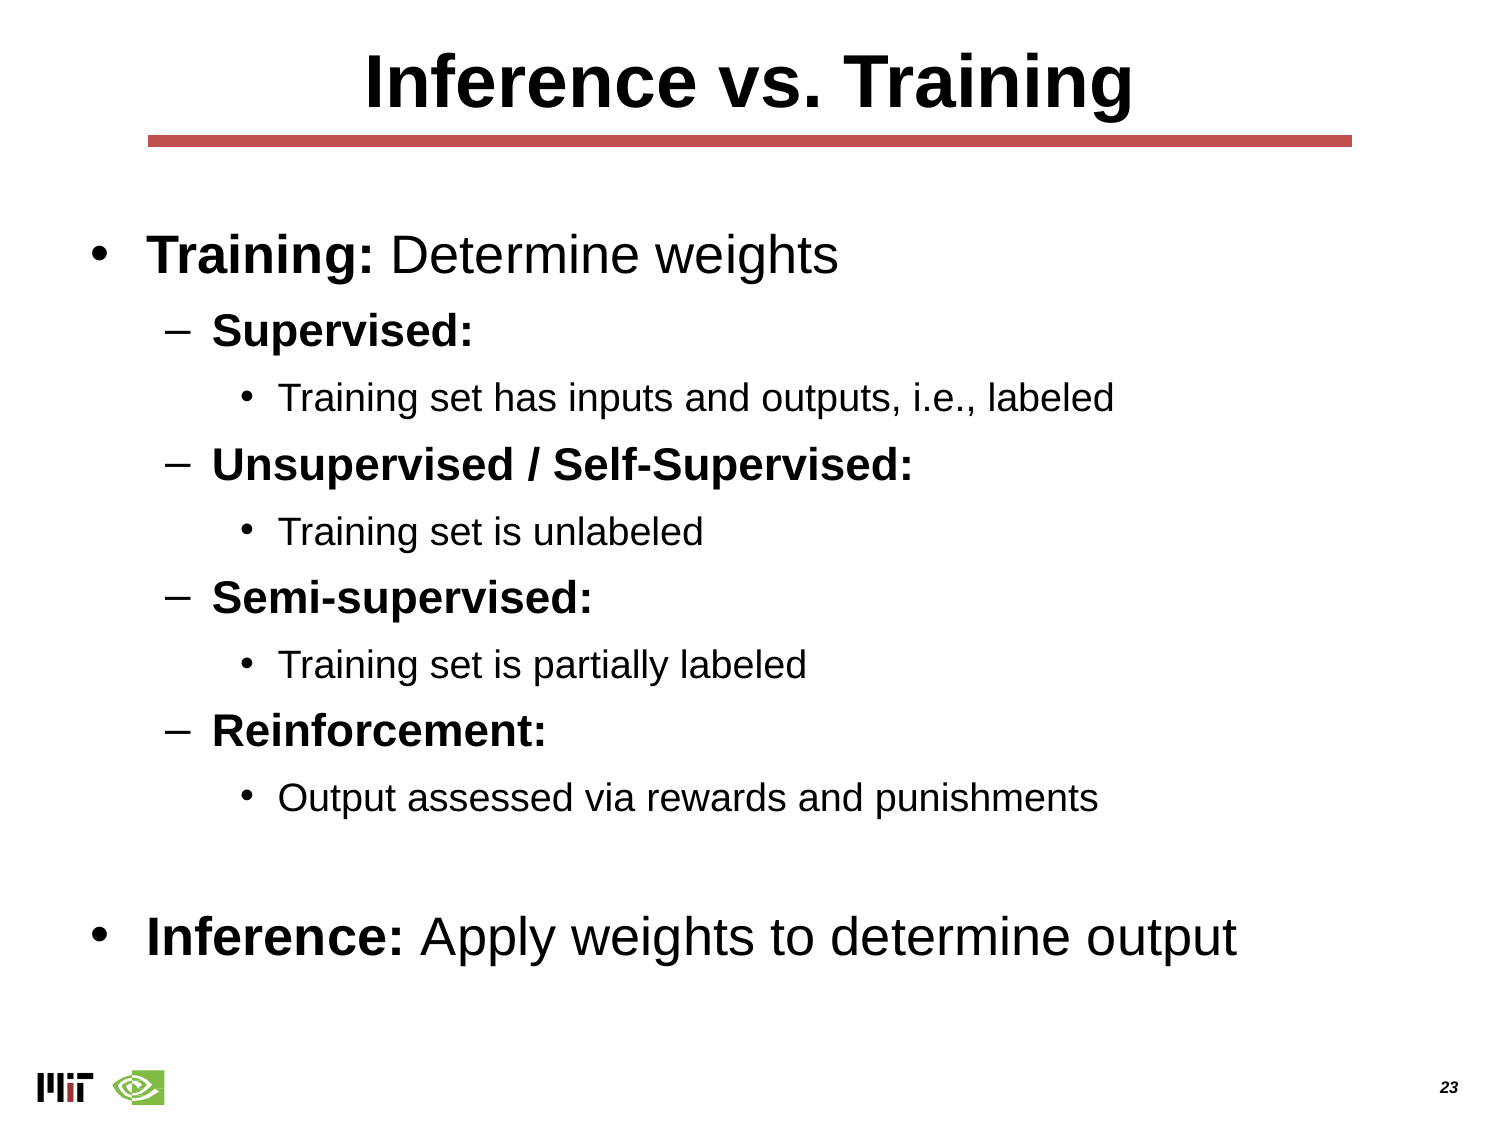

# Inference vs. Training
Training: Determine weights
Supervised:
Training set has inputs and outputs, i.e., labeled
Unsupervised / Self-Supervised:
Training set is unlabeled
Semi-supervised:
Training set is partially labeled
Reinforcement:
Output assessed via rewards and punishments

Inference: Apply weights to determine output
23